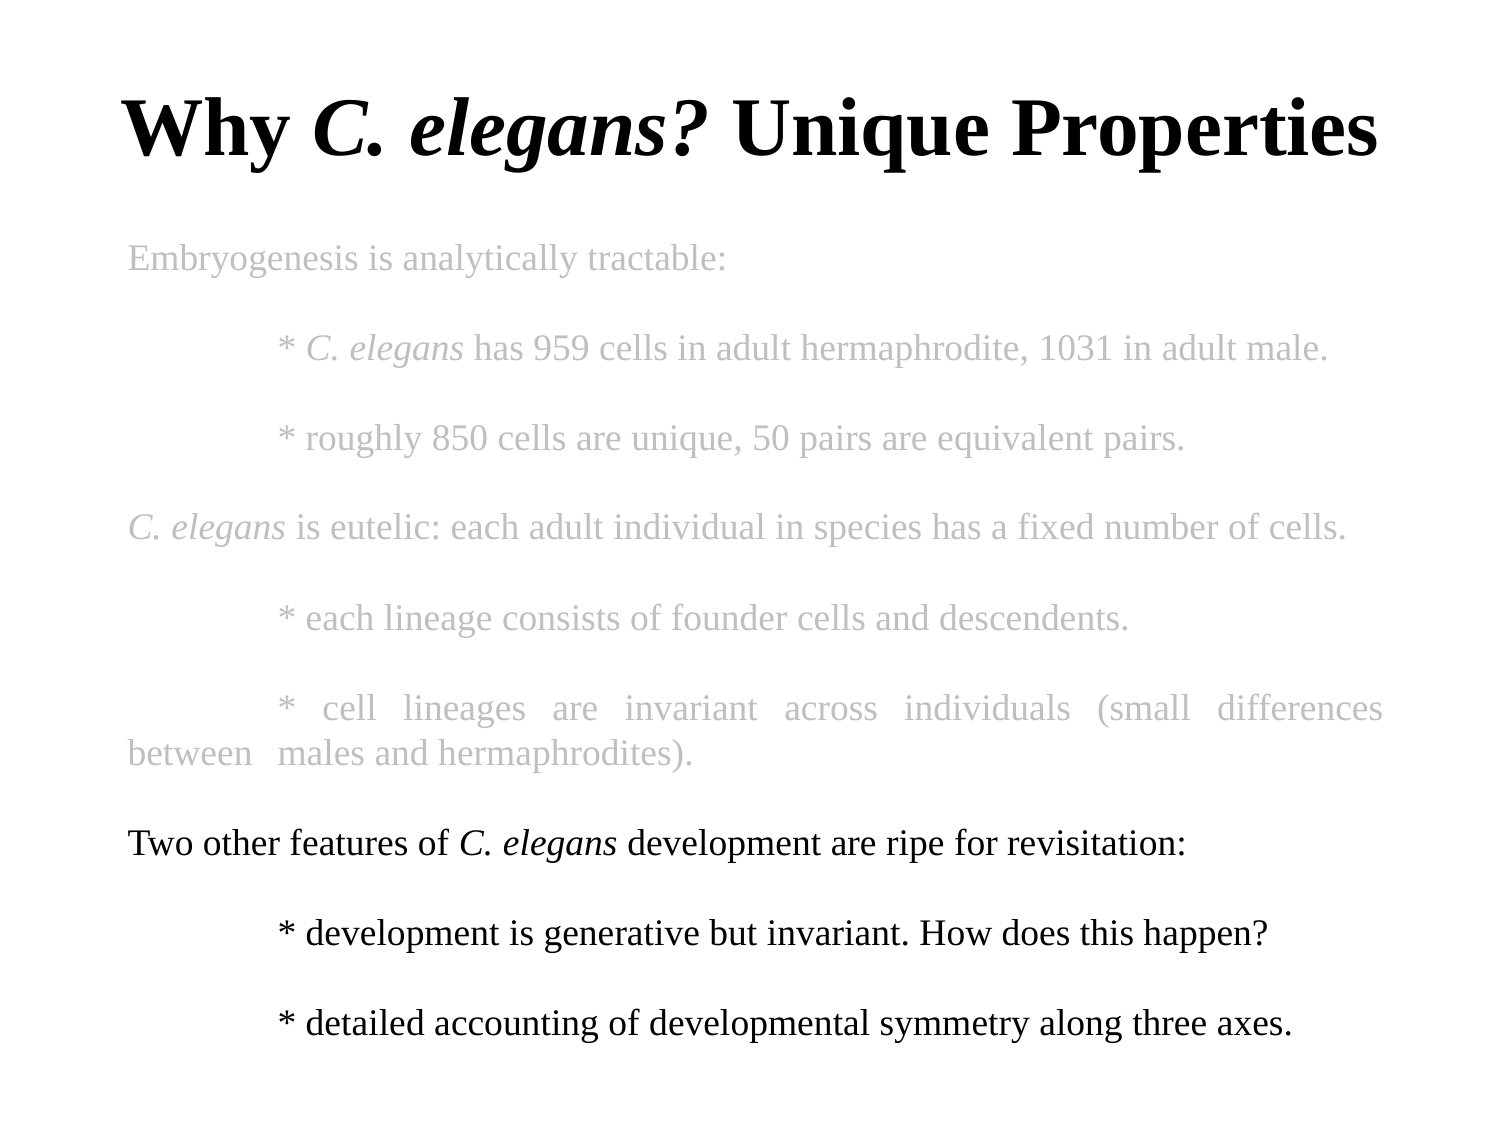

# Why C. elegans? Unique Properties
Embryogenesis is analytically tractable:

	* C. elegans has 959 cells in adult hermaphrodite, 1031 in adult male.

	* roughly 850 cells are unique, 50 pairs are equivalent pairs.

C. elegans is eutelic: each adult individual in species has a fixed number of cells.

	* each lineage consists of founder cells and descendents.

	* cell lineages are invariant across individuals (small differences between 	males and hermaphrodites).

Two other features of C. elegans development are ripe for revisitation:

	* development is generative but invariant. How does this happen?

	* detailed accounting of developmental symmetry along three axes.